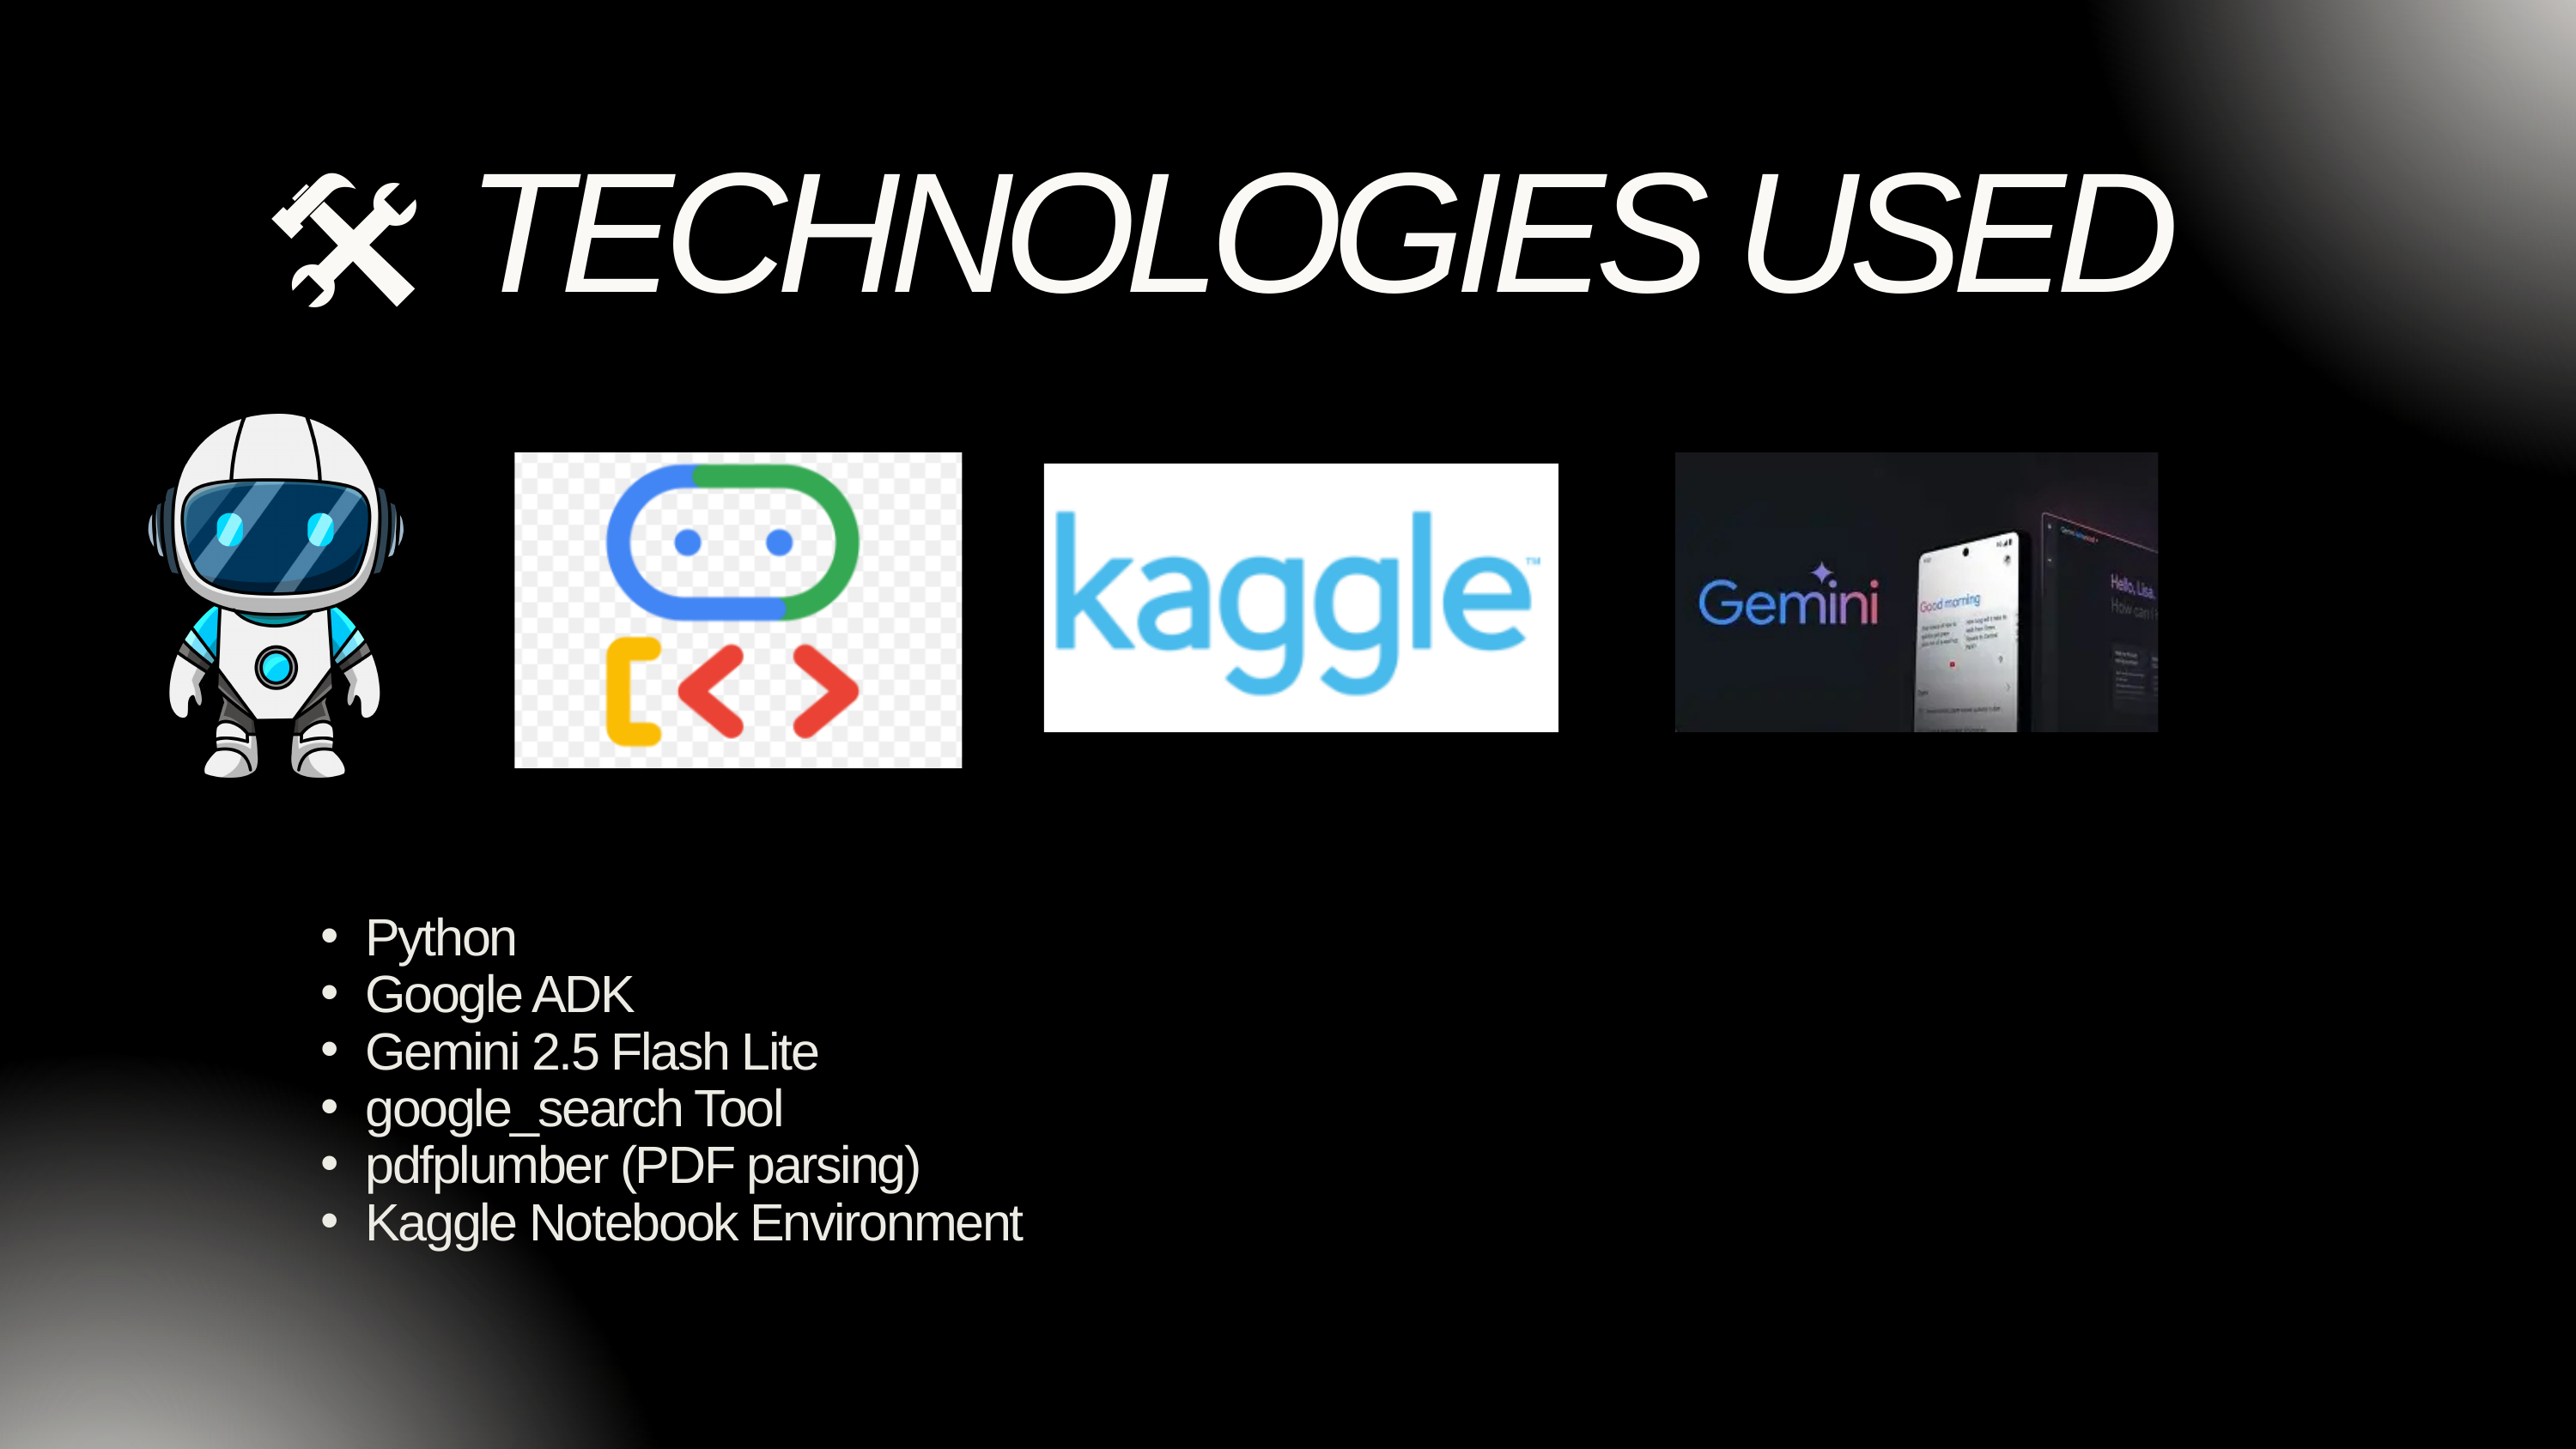

🛠️ TECHNOLOGIES USED

Python
Google ADK
Gemini 2.5 Flash Lite
google_search Tool
pdfplumber (PDF parsing)
Kaggle Notebook Environment